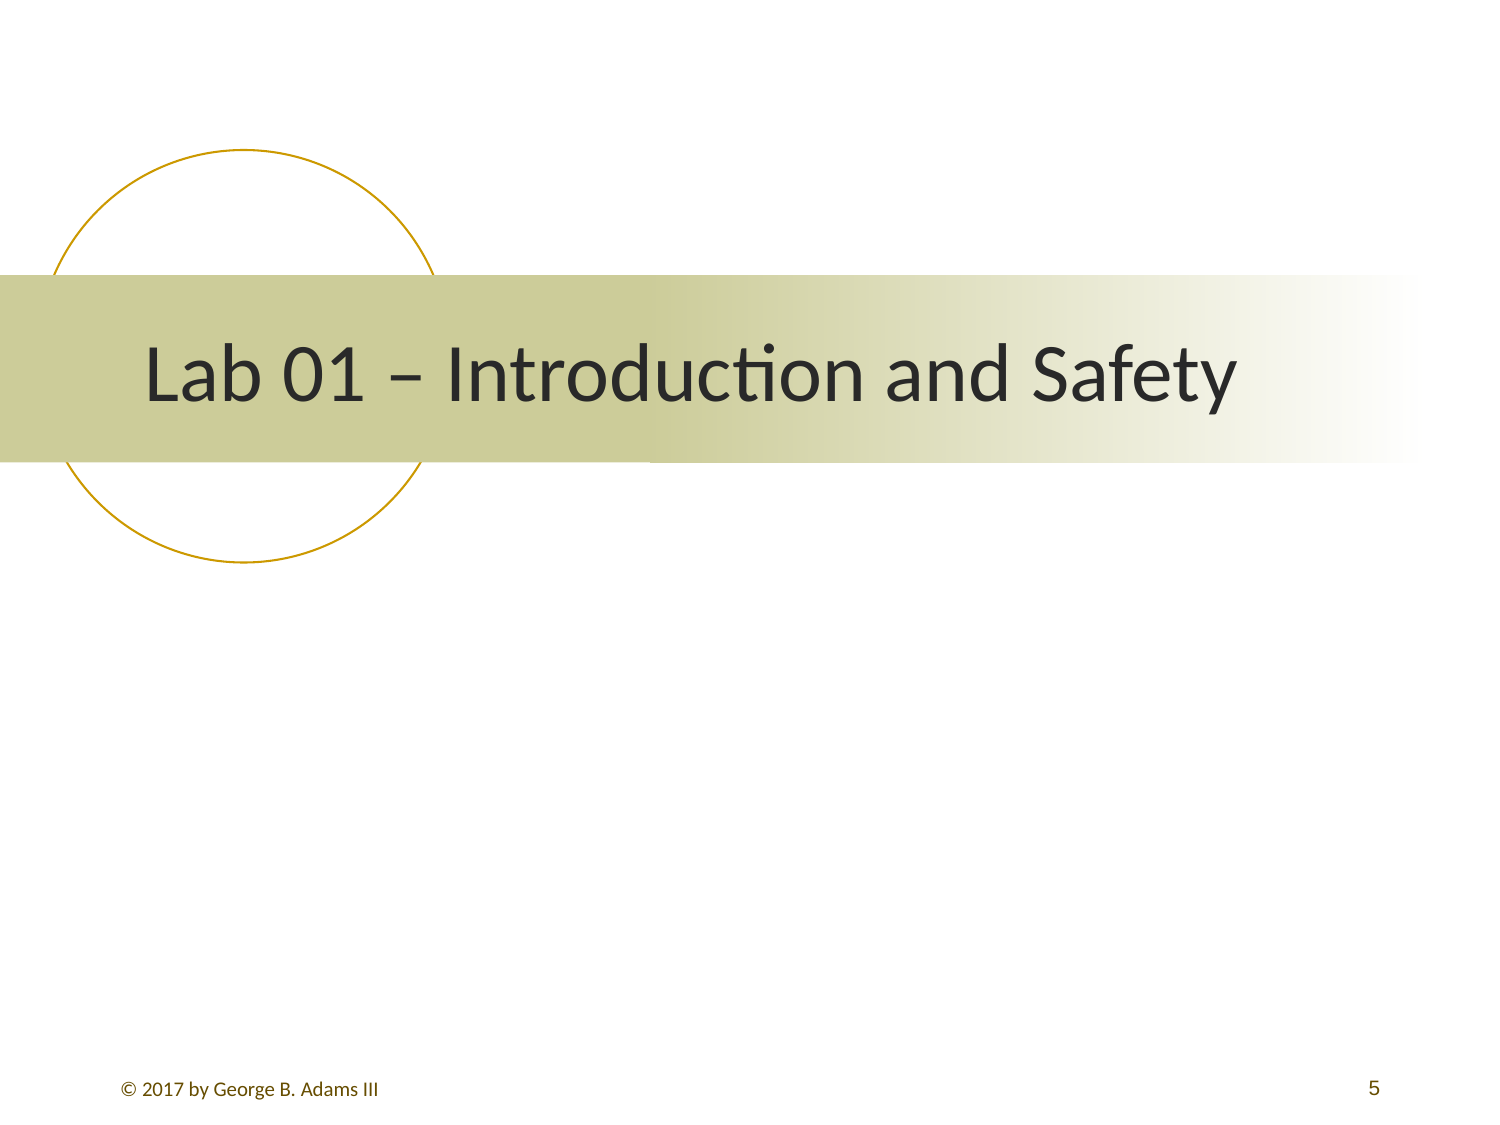

# Lab 01 – Introduction and Safety
5
© 2017 by George B. Adams III